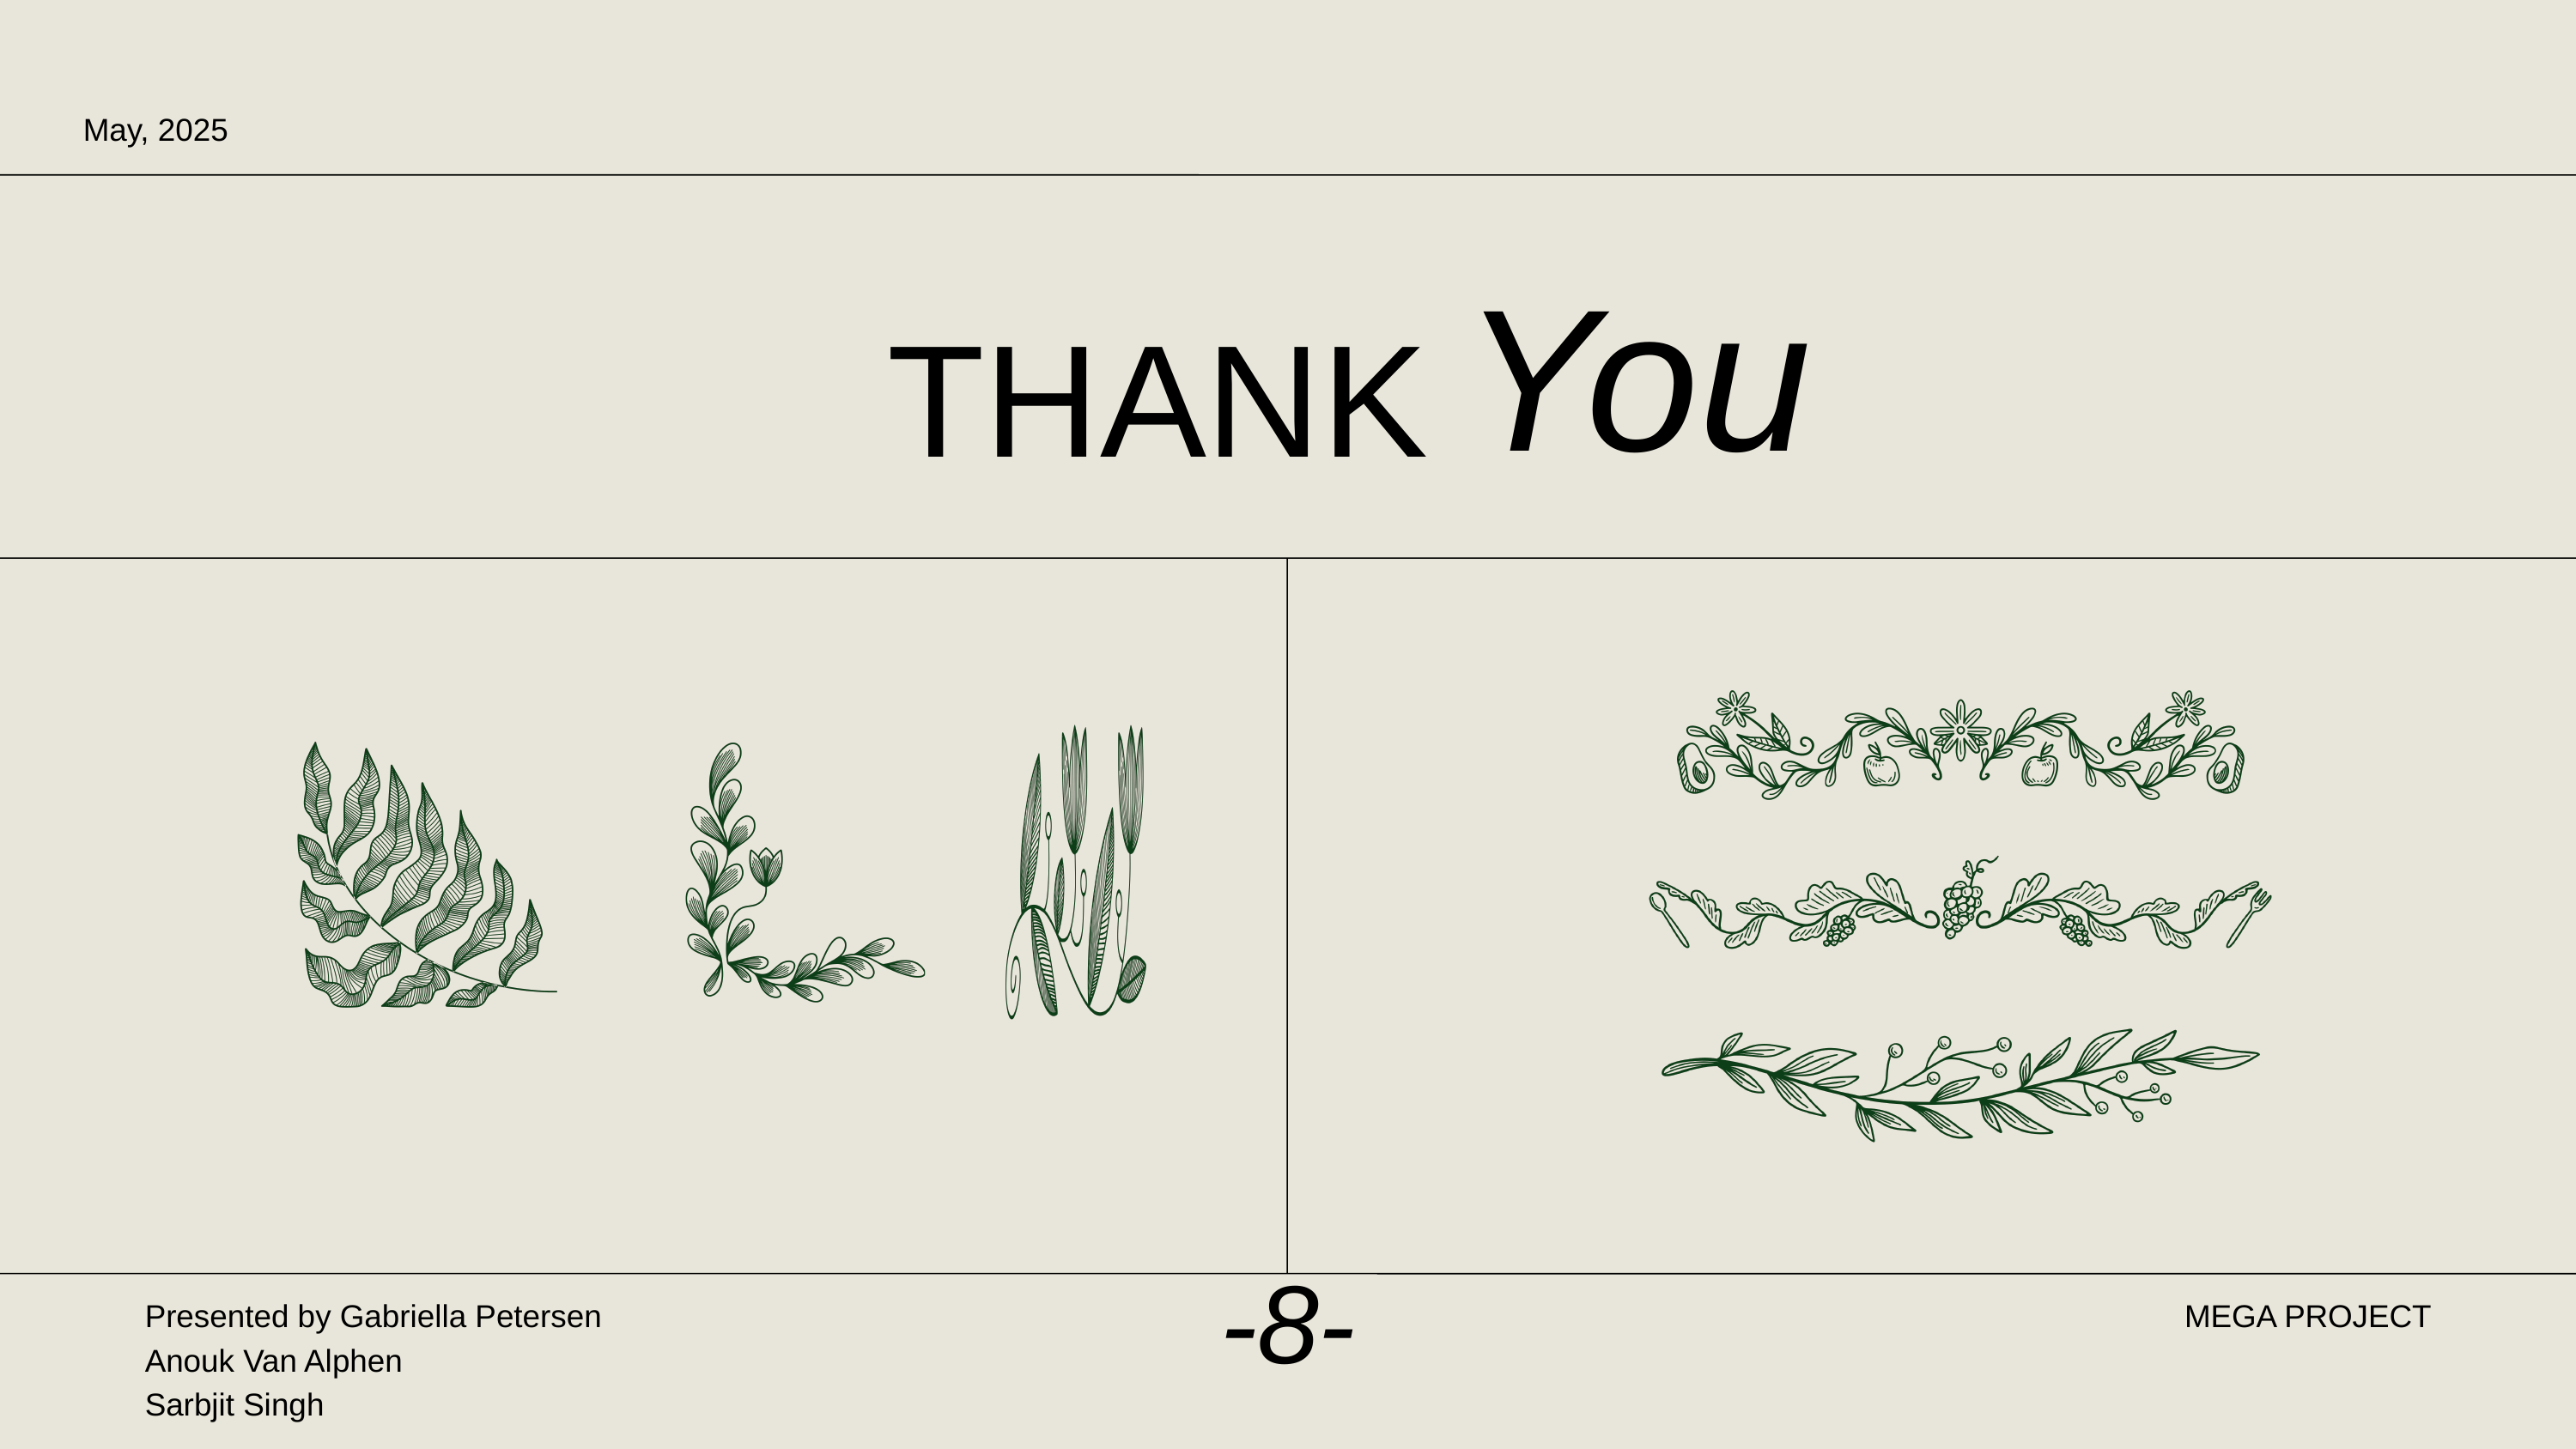

May, 2025

You
THANK

-8-

Presented by Gabriella Petersen
Anouk Van Alphen
Sarbjit Singh
MEGA PROJECT